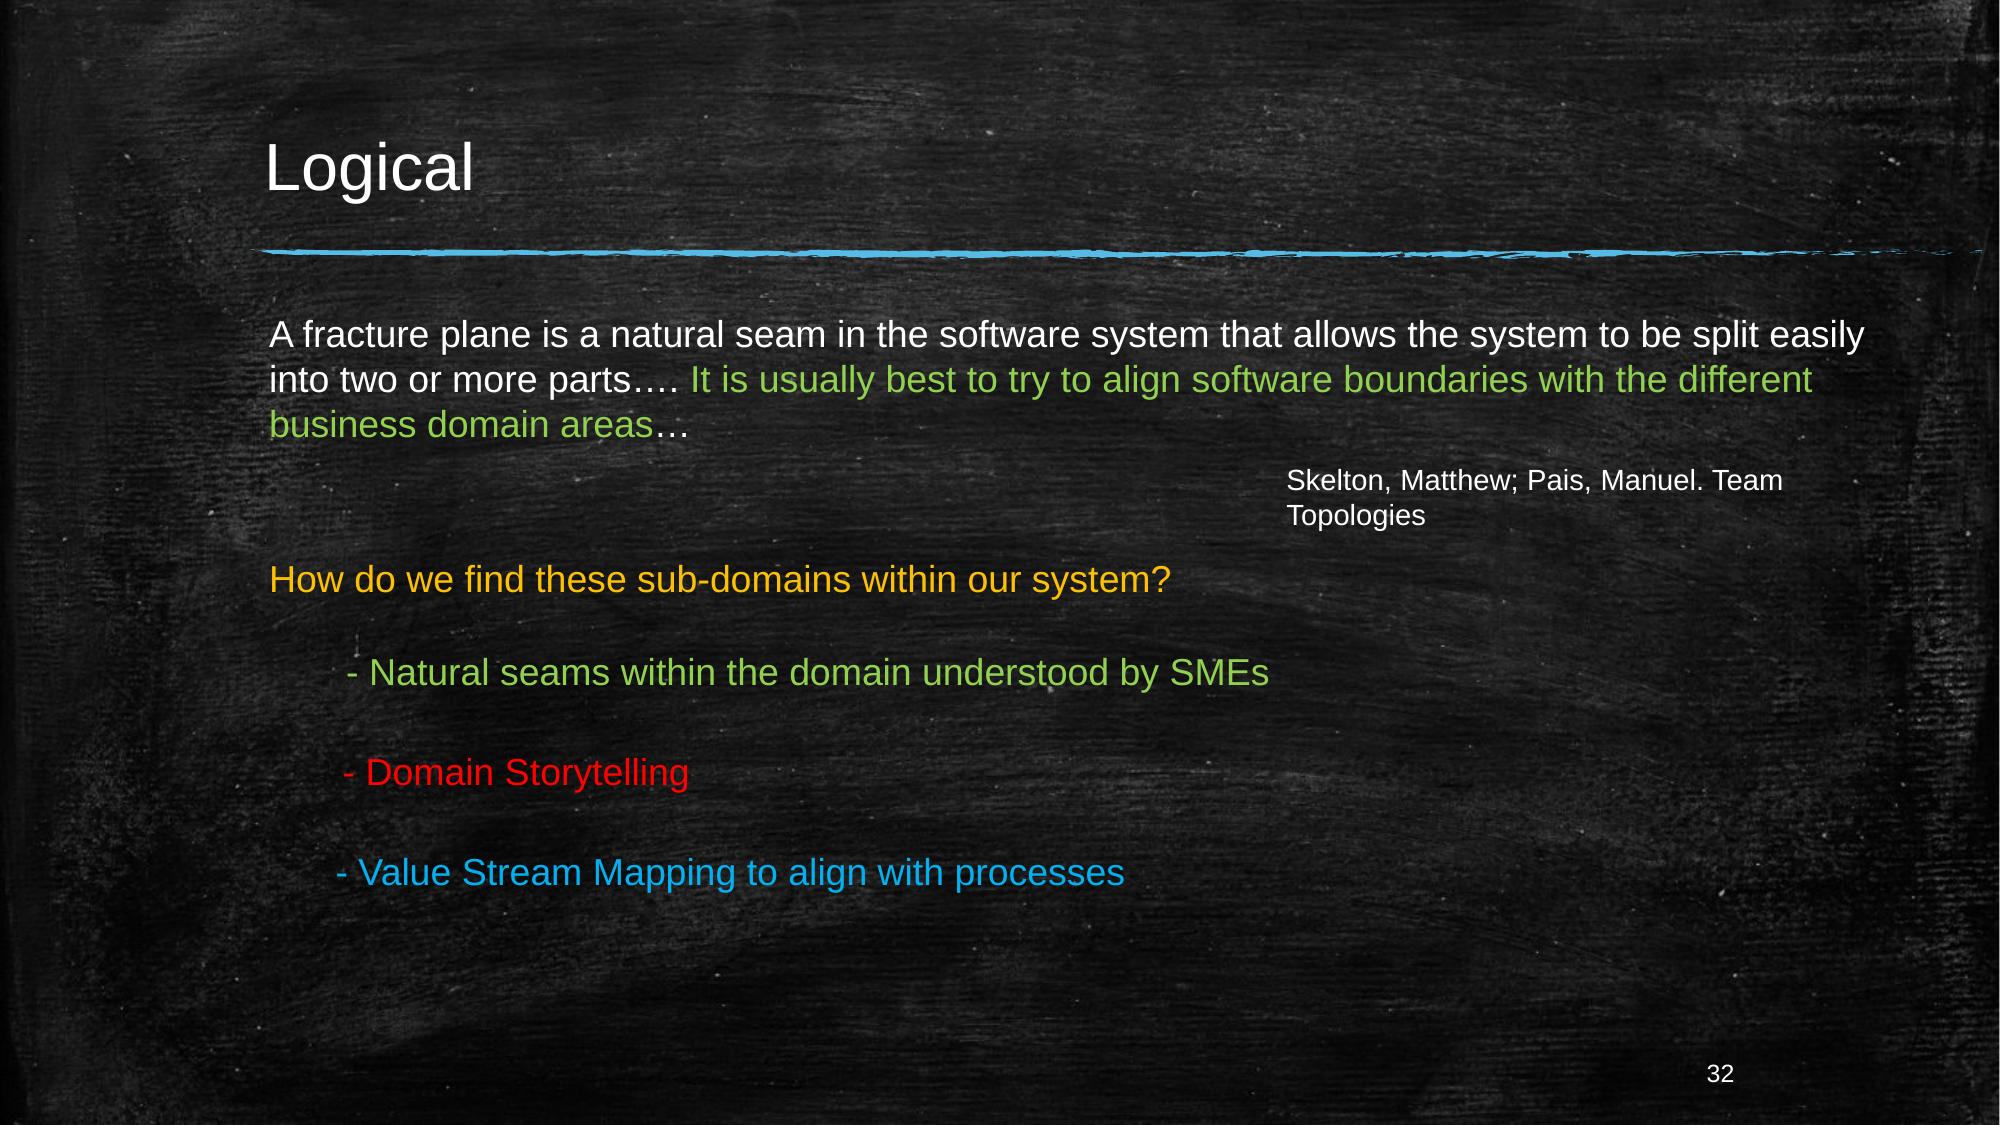

# Logical
A fracture plane is a natural seam in the software system that allows the system to be split easily into two or more parts…. It is usually best to try to align software boundaries with the different business domain areas…
Skelton, Matthew; Pais, Manuel. Team Topologies
How do we find these sub-domains within our system?
- Natural seams within the domain understood by SMEs
- Domain Storytelling
- Value Stream Mapping to align with processes
32